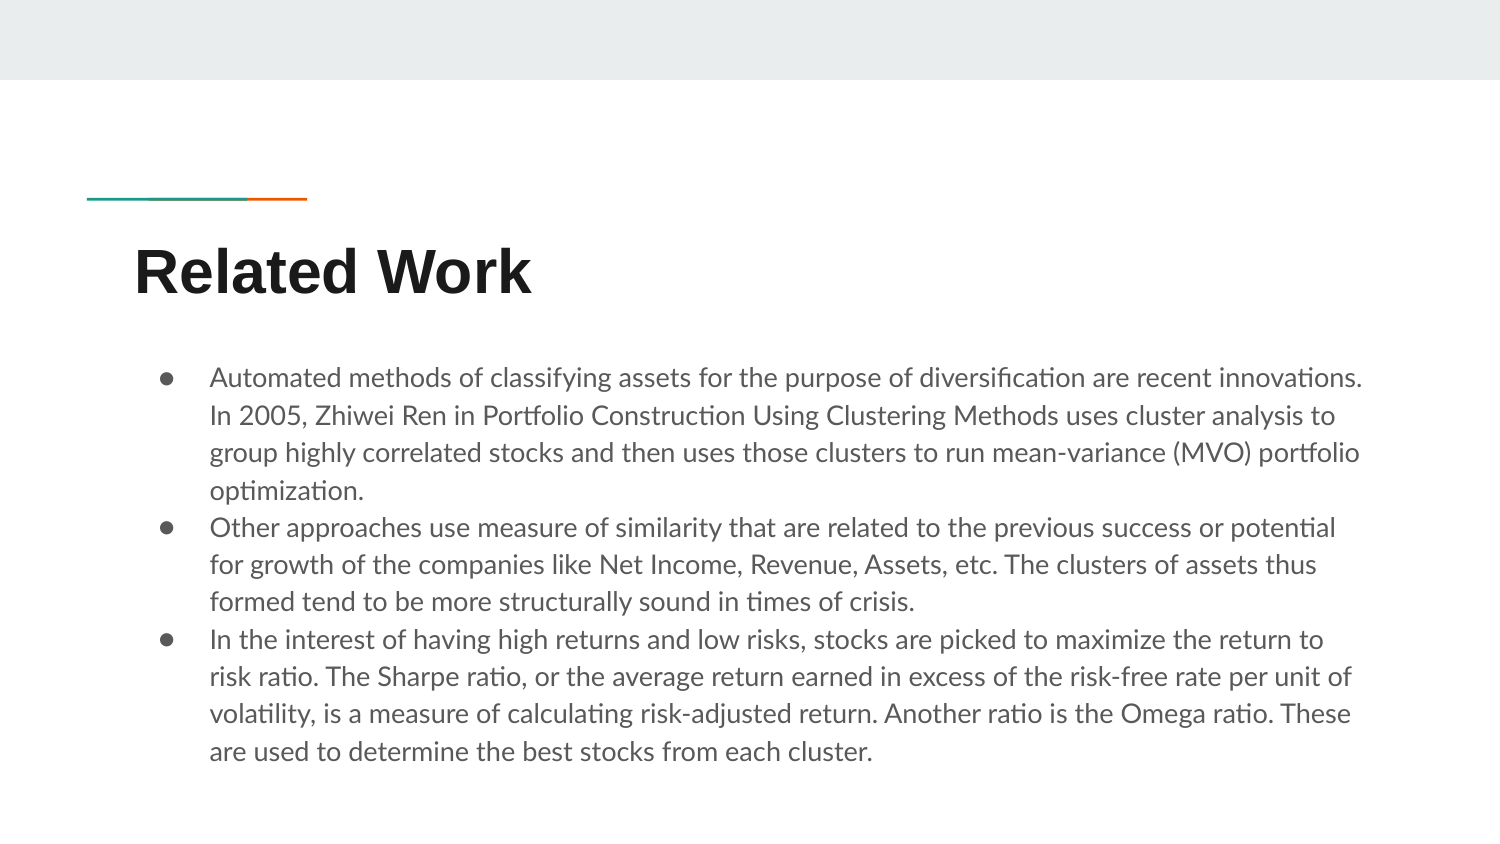

# Related Work
Automated methods of classifying assets for the purpose of diversification are recent innovations. In 2005, Zhiwei Ren in Portfolio Construction Using Clustering Methods uses cluster analysis to group highly correlated stocks and then uses those clusters to run mean-variance (MVO) portfolio optimization.
Other approaches use measure of similarity that are related to the previous success or potential for growth of the companies like Net Income, Revenue, Assets, etc. The clusters of assets thus formed tend to be more structurally sound in times of crisis.
In the interest of having high returns and low risks, stocks are picked to maximize the return to risk ratio. The Sharpe ratio, or the average return earned in excess of the risk-free rate per unit of volatility, is a measure of calculating risk-adjusted return. Another ratio is the Omega ratio. These are used to determine the best stocks from each cluster.